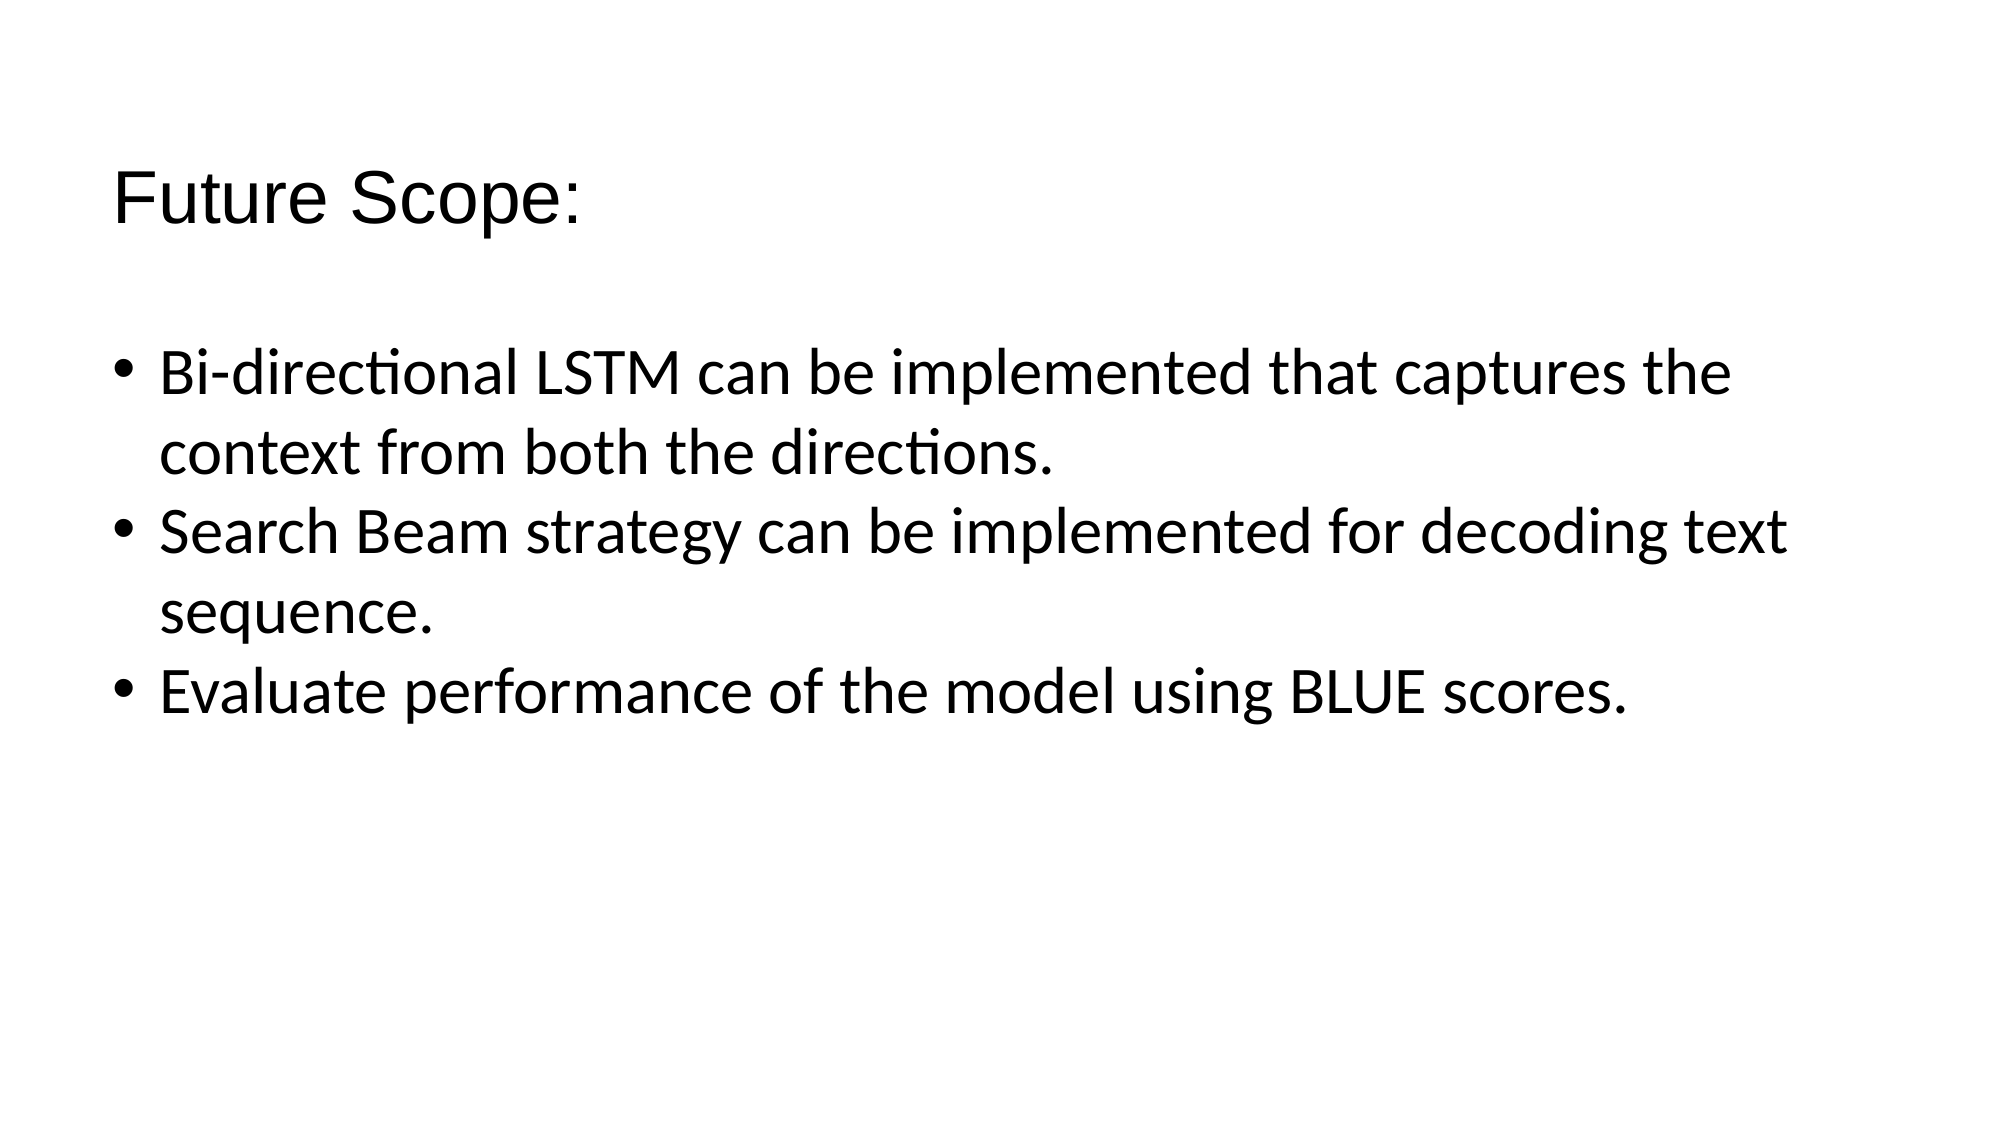

Future Scope:
Bi-directional LSTM can be implemented that captures the context from both the directions.
Search Beam strategy can be implemented for decoding text sequence.
Evaluate performance of the model using BLUE scores.